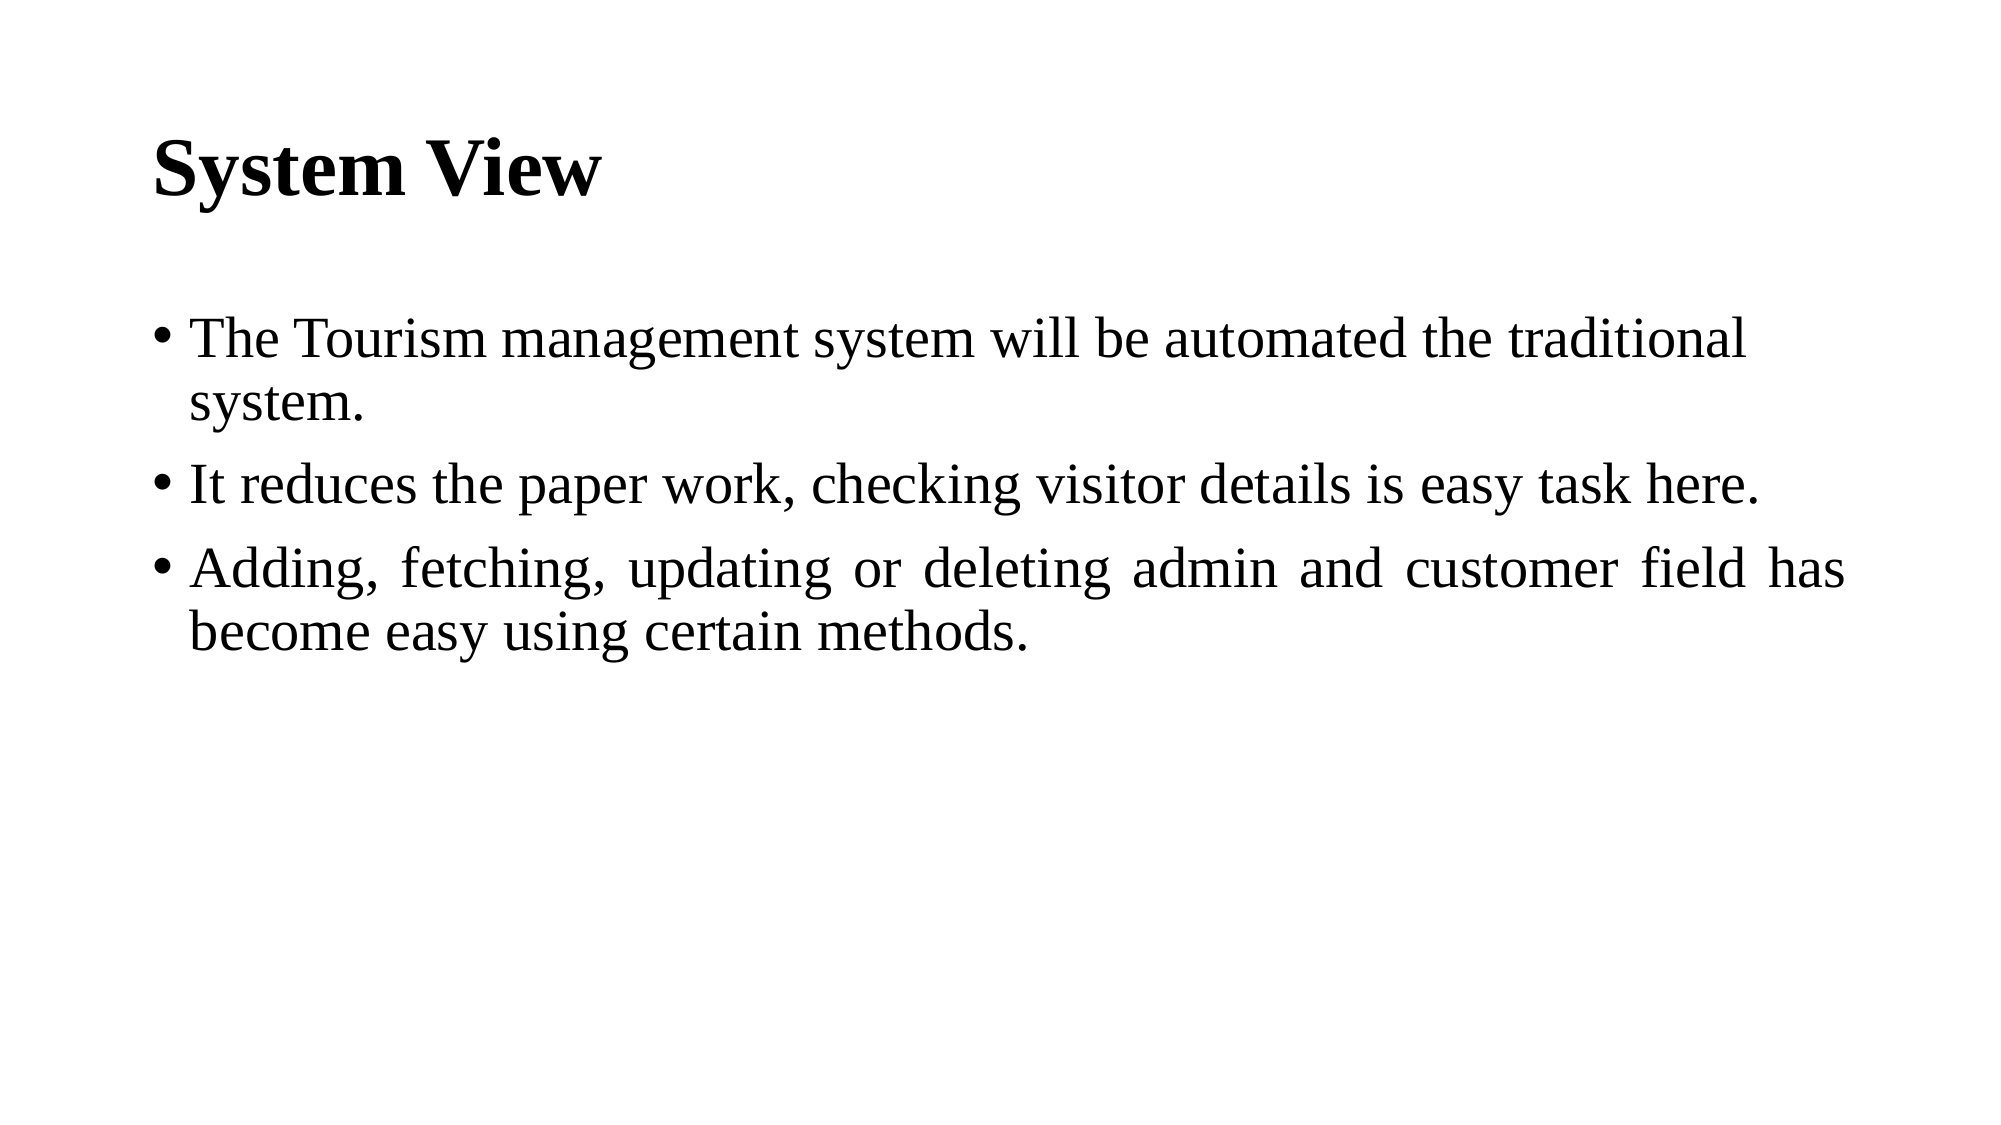

# System View
The Tourism management system will be automated the traditional system.
It reduces the paper work, checking visitor details is easy task here.
Adding, fetching, updating or deleting admin and customer field has become easy using certain methods.